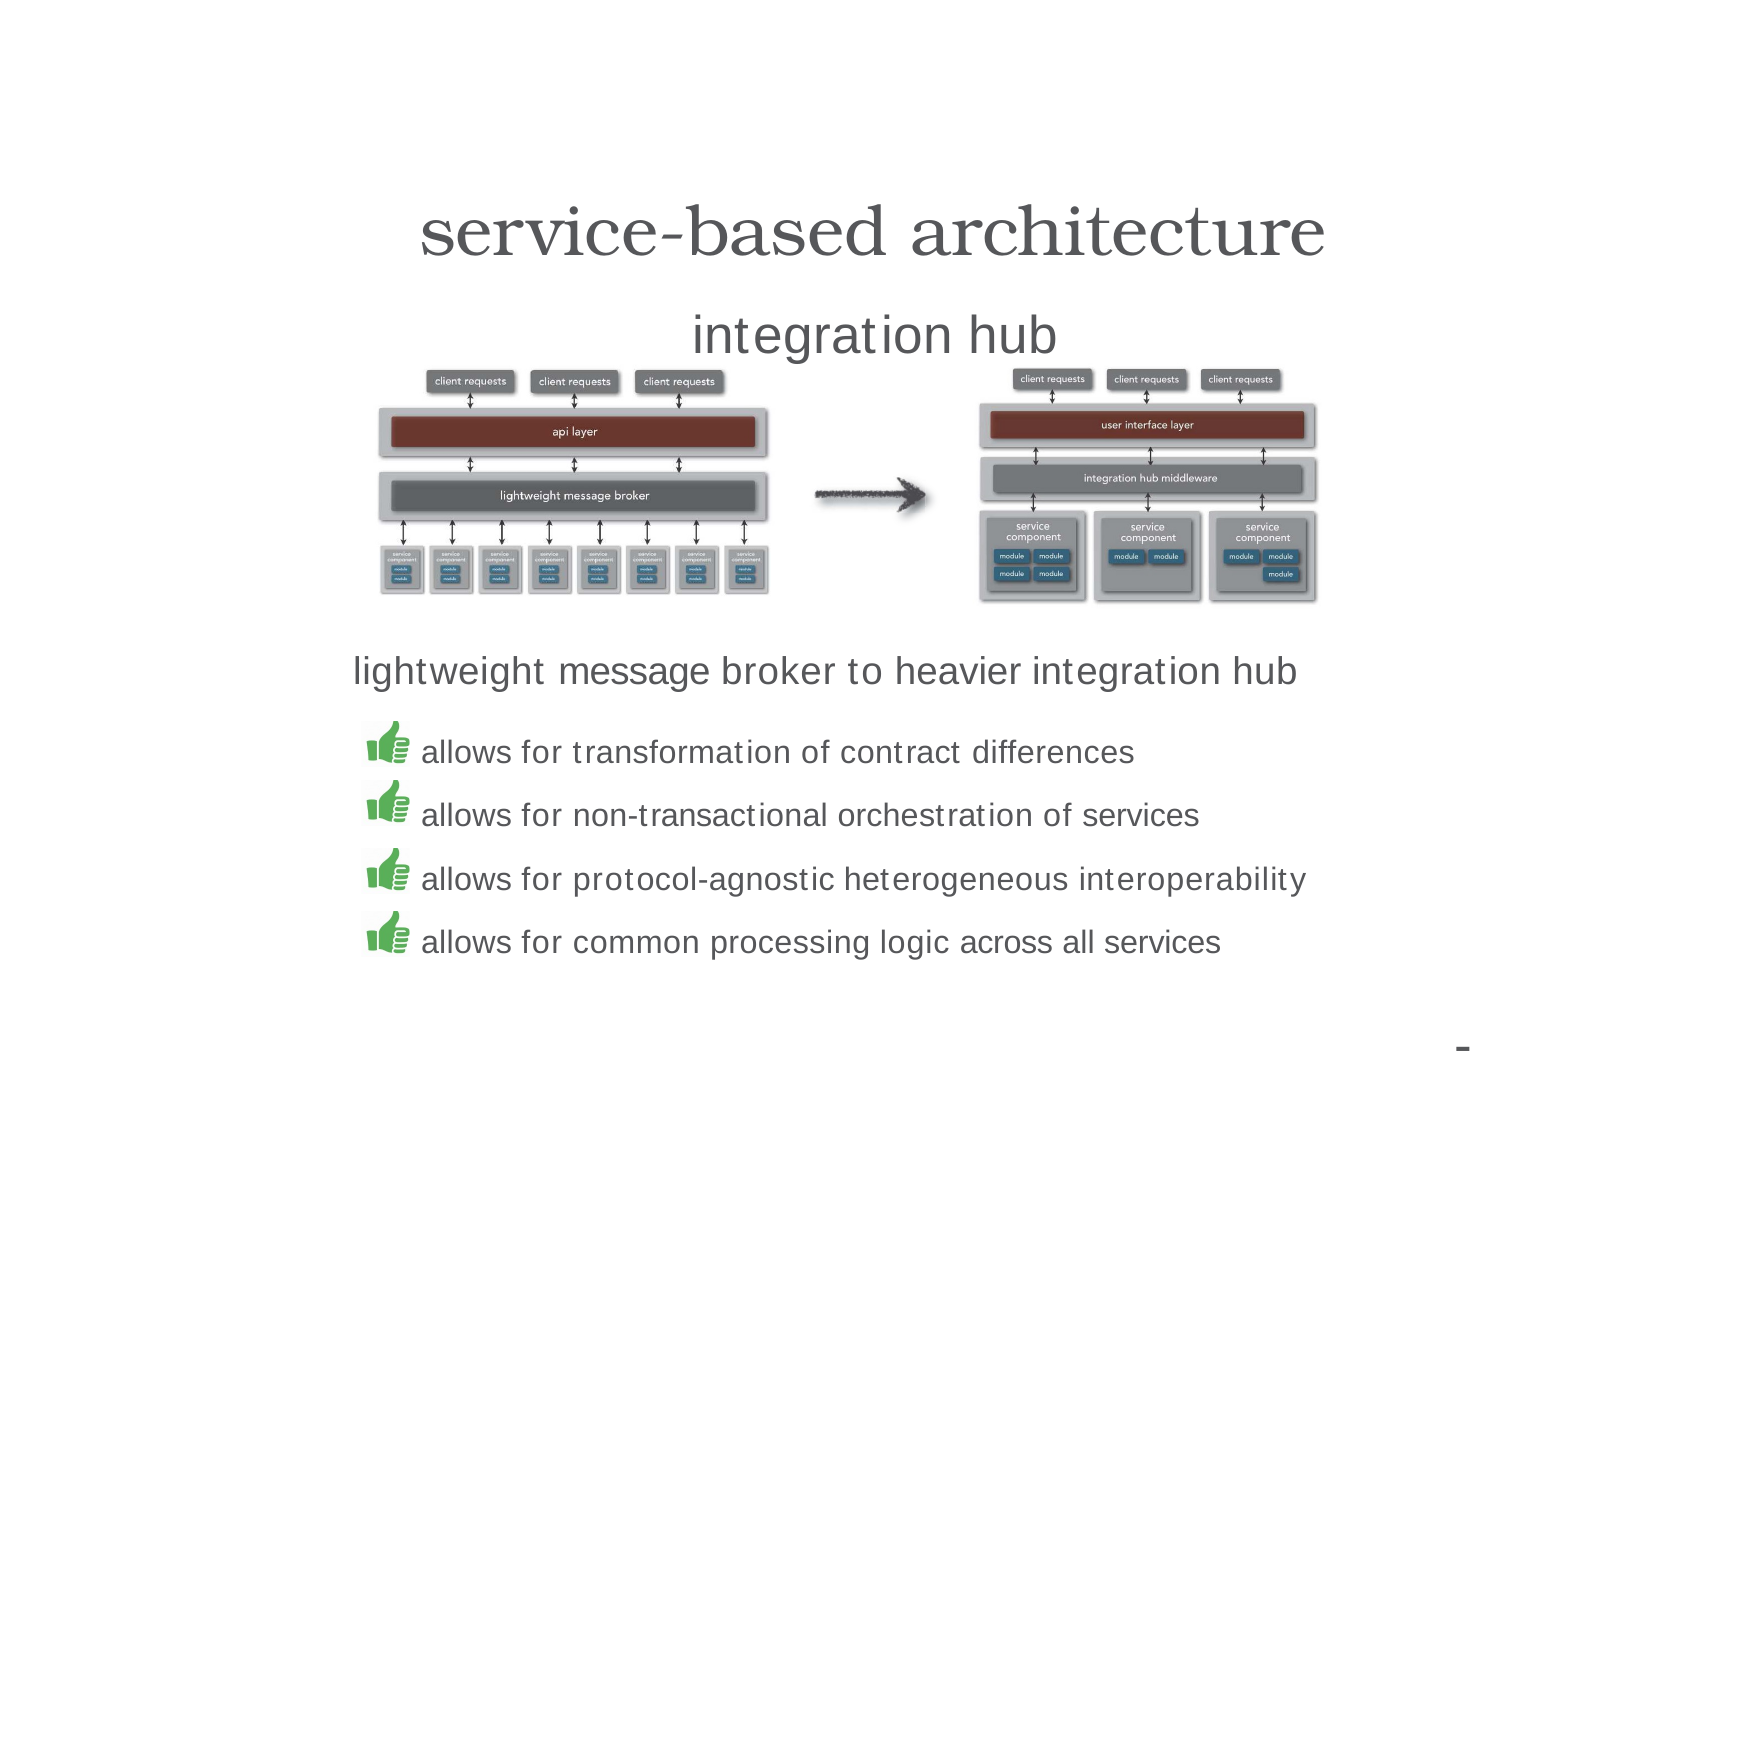

# service-based architecture
integration hub

lightweight message broker to heavier integration hub
allows for transformation of contract differences allows for non-transactional orchestration of services
allows for protocol-agnostic heterogeneous interoperability allows for common processing logic across all services

-